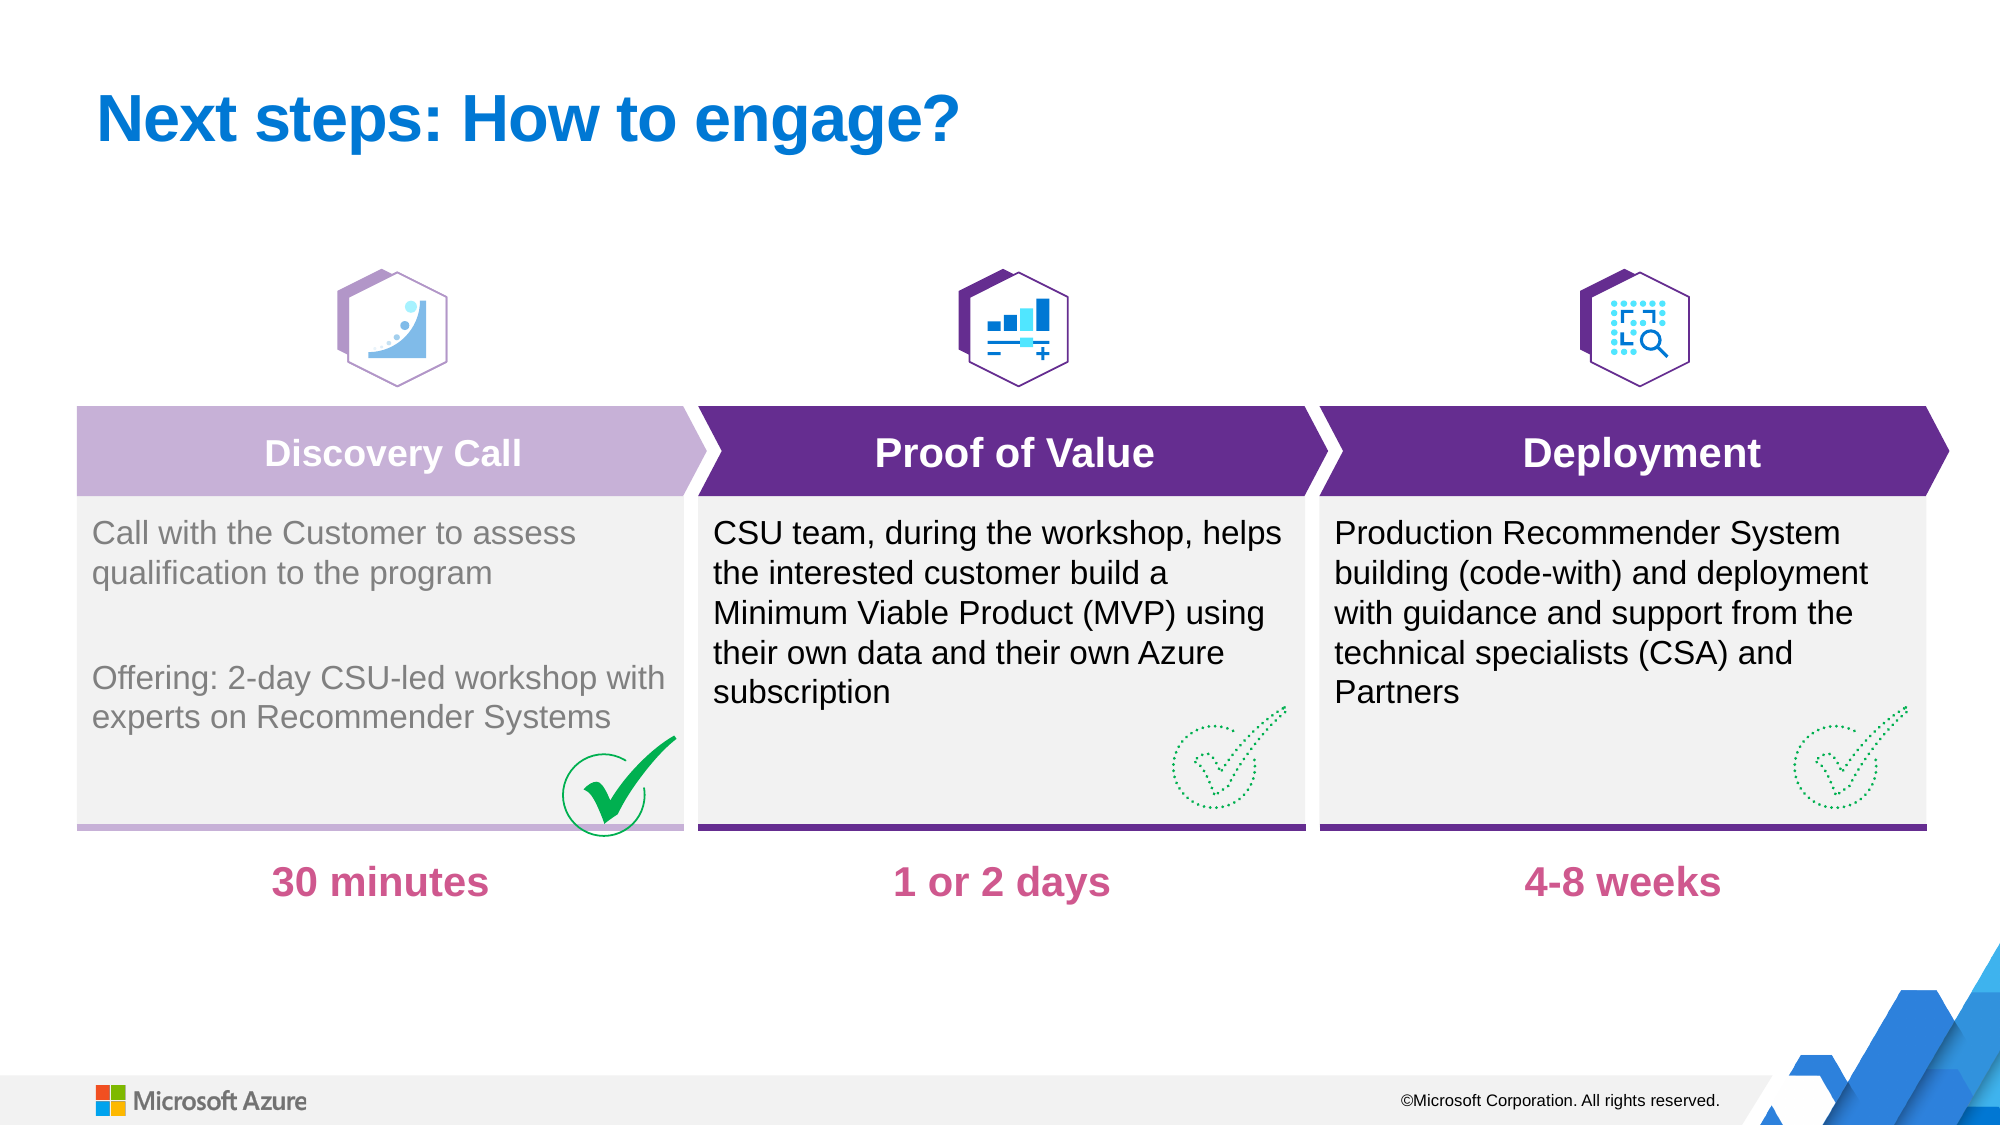

# Next steps: How to engage?

Discovery Call
Proof of Value
Deployment
Call with the Customer to assess qualification to the program

Offering: 2-day CSU-led workshop with experts on Recommender Systems
CSU team, during the workshop, helps the interested customer build a Minimum Viable Product (MVP) using their own data and their own Azure subscription
Production Recommender System building (code-with) and deployment with guidance and support from the technical specialists (CSA) and Partners

30 minutes
1 or 2 days
4-8 weeks